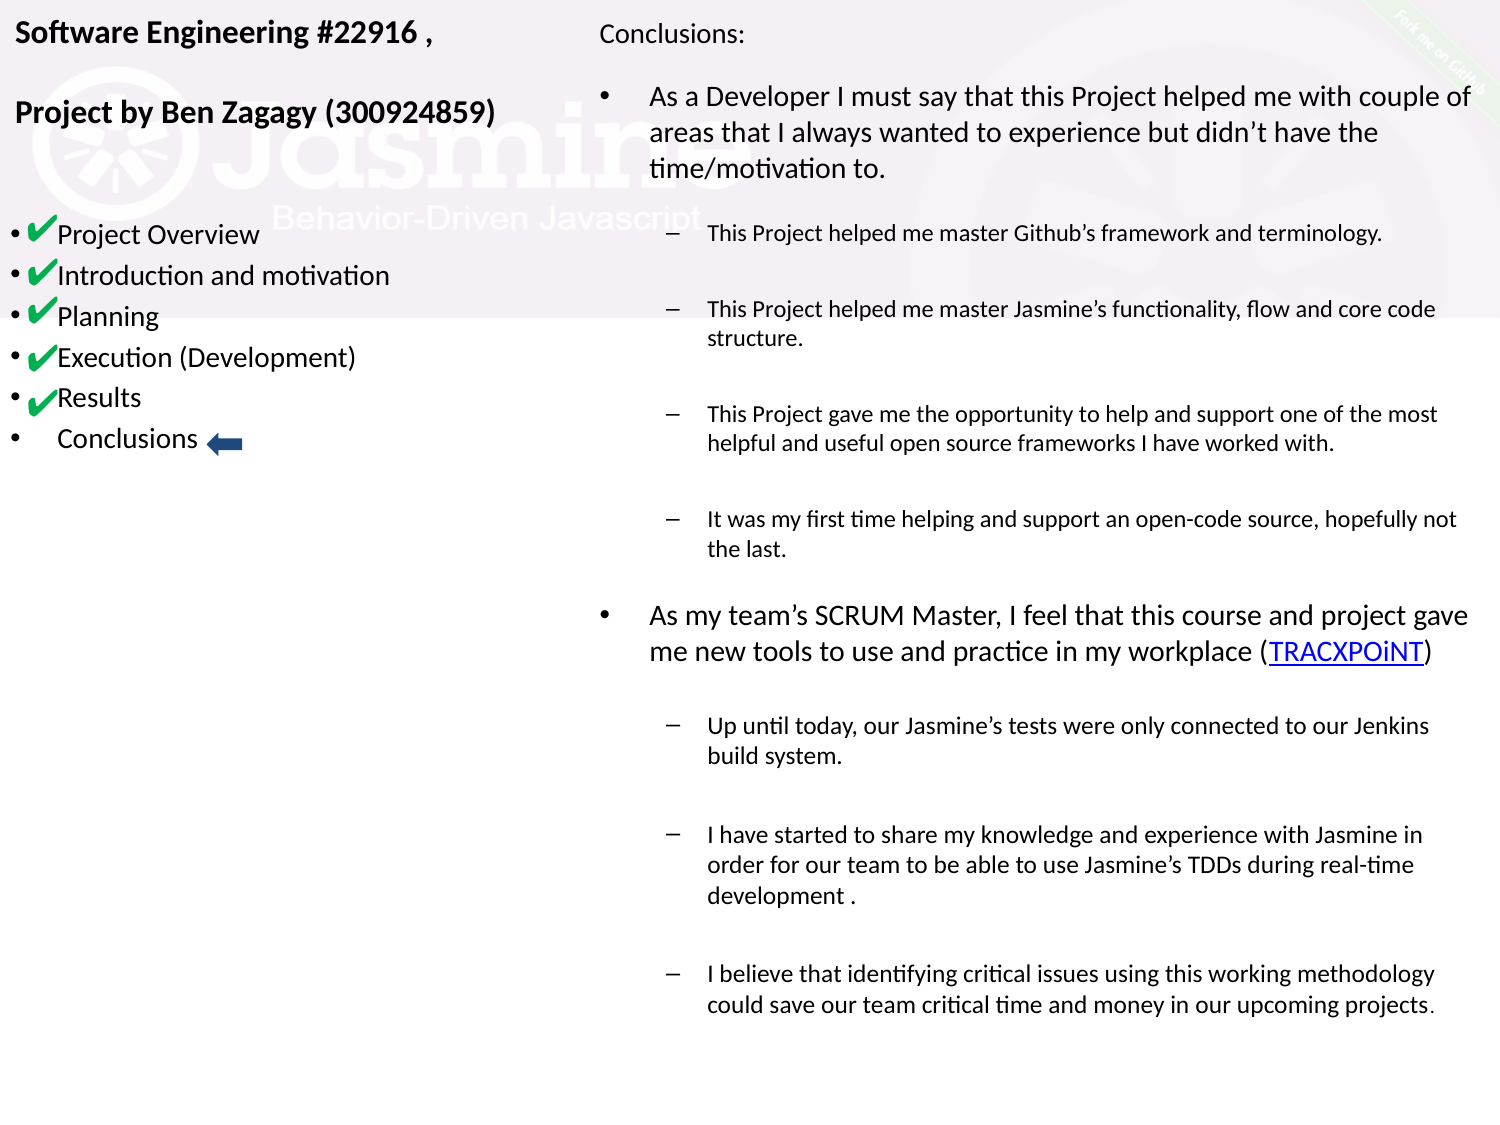

# Software Engineering #22916 , Project by Ben Zagagy (300924859)
Conclusions:

As a Developer I must say that this Project helped me with couple of areas that I always wanted to experience but didn’t have the time/motivation to.

This Project helped me master Github’s framework and terminology.

This Project helped me master Jasmine’s functionality, flow and core code structure.

This Project gave me the opportunity to help and support one of the most helpful and useful open source frameworks I have worked with.

It was my first time helping and support an open-code source, hopefully not the last.

As my team’s SCRUM Master, I feel that this course and project gave me new tools to use and practice in my workplace (TRACXPOiNT)

Up until today, our Jasmine’s tests were only connected to our Jenkins build system.

I have started to share my knowledge and experience with Jasmine in order for our team to be able to use Jasmine’s TDDs during real-time development .

I believe that identifying critical issues using this working methodology could save our team critical time and money in our upcoming projects.

✔
Project Overview
Introduction and motivation
Planning
Execution (Development)
Results
Conclusions
✔
✔
✔
✔